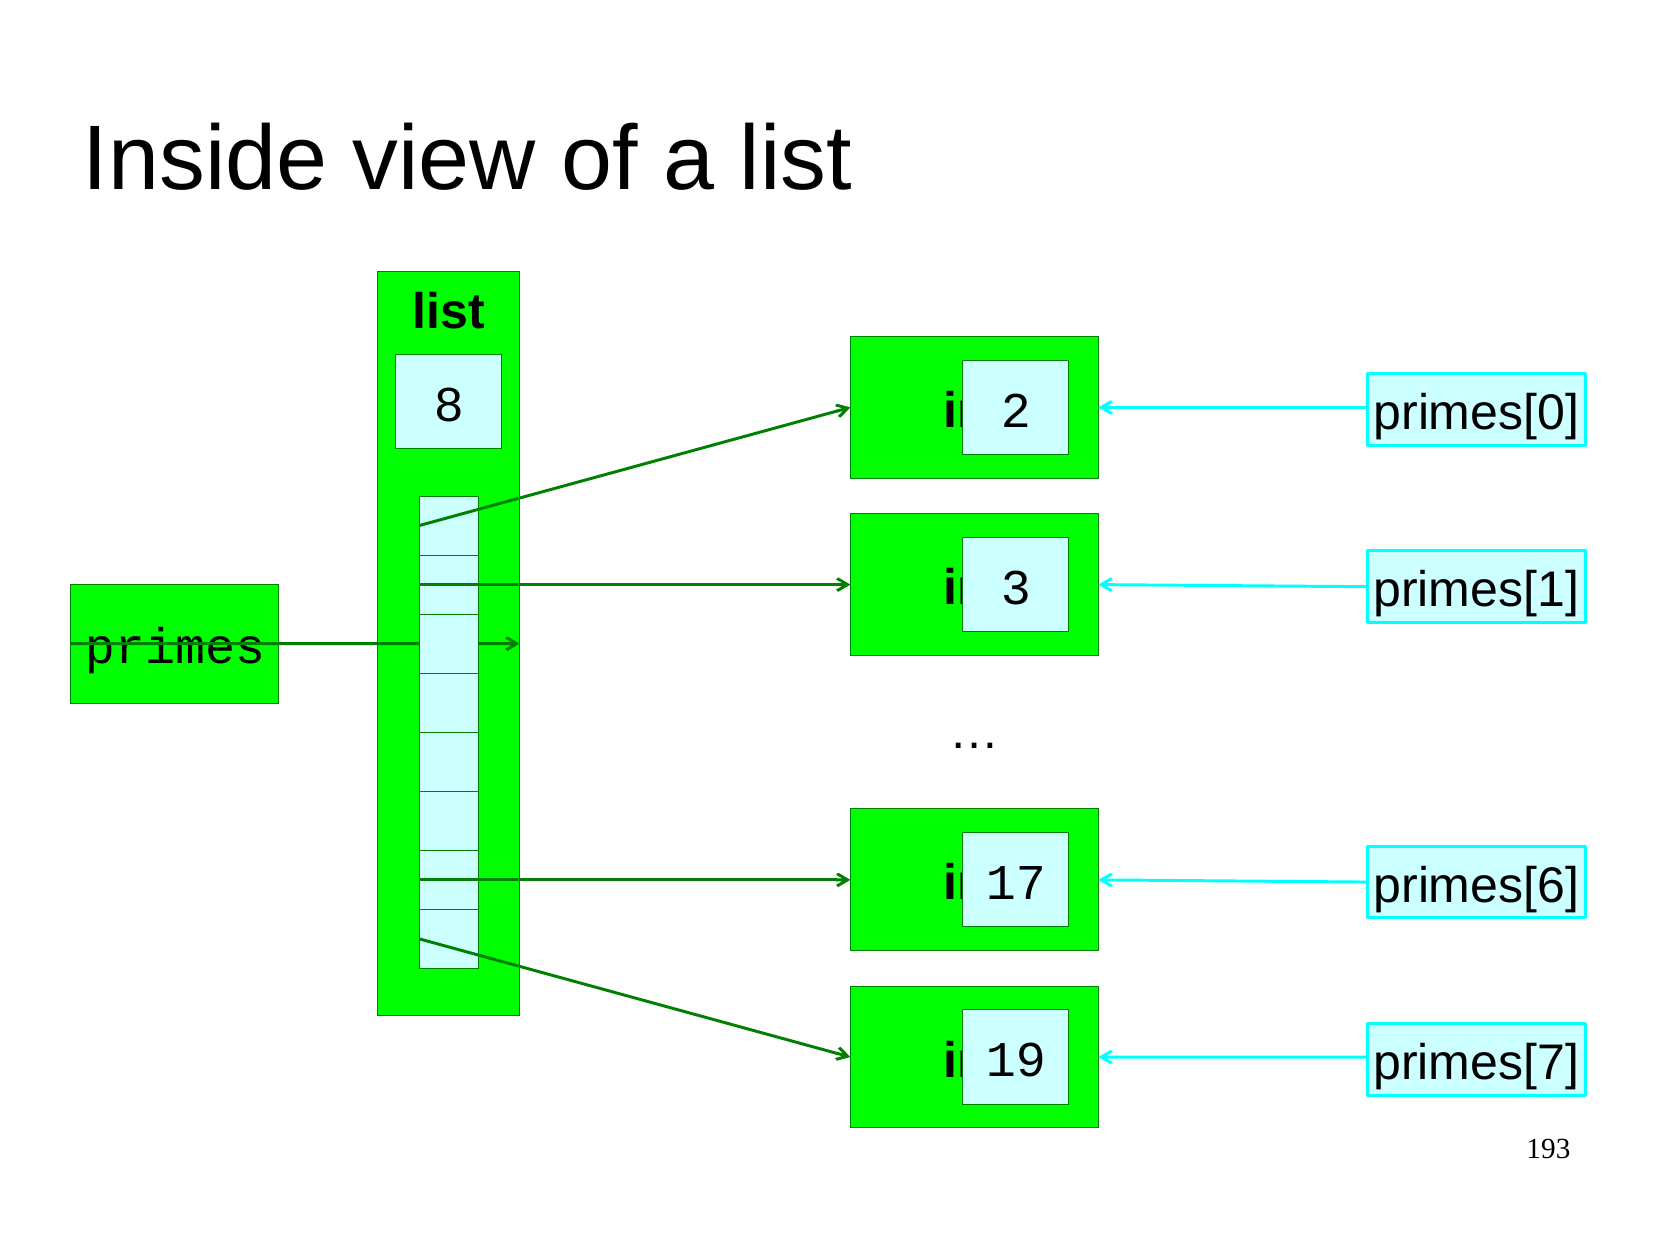

Inside view of a list
list
int
2
8
primes[0]

int
3
primes[1]

primes

…

int
17
primes[6]

int
19
primes[7]
193